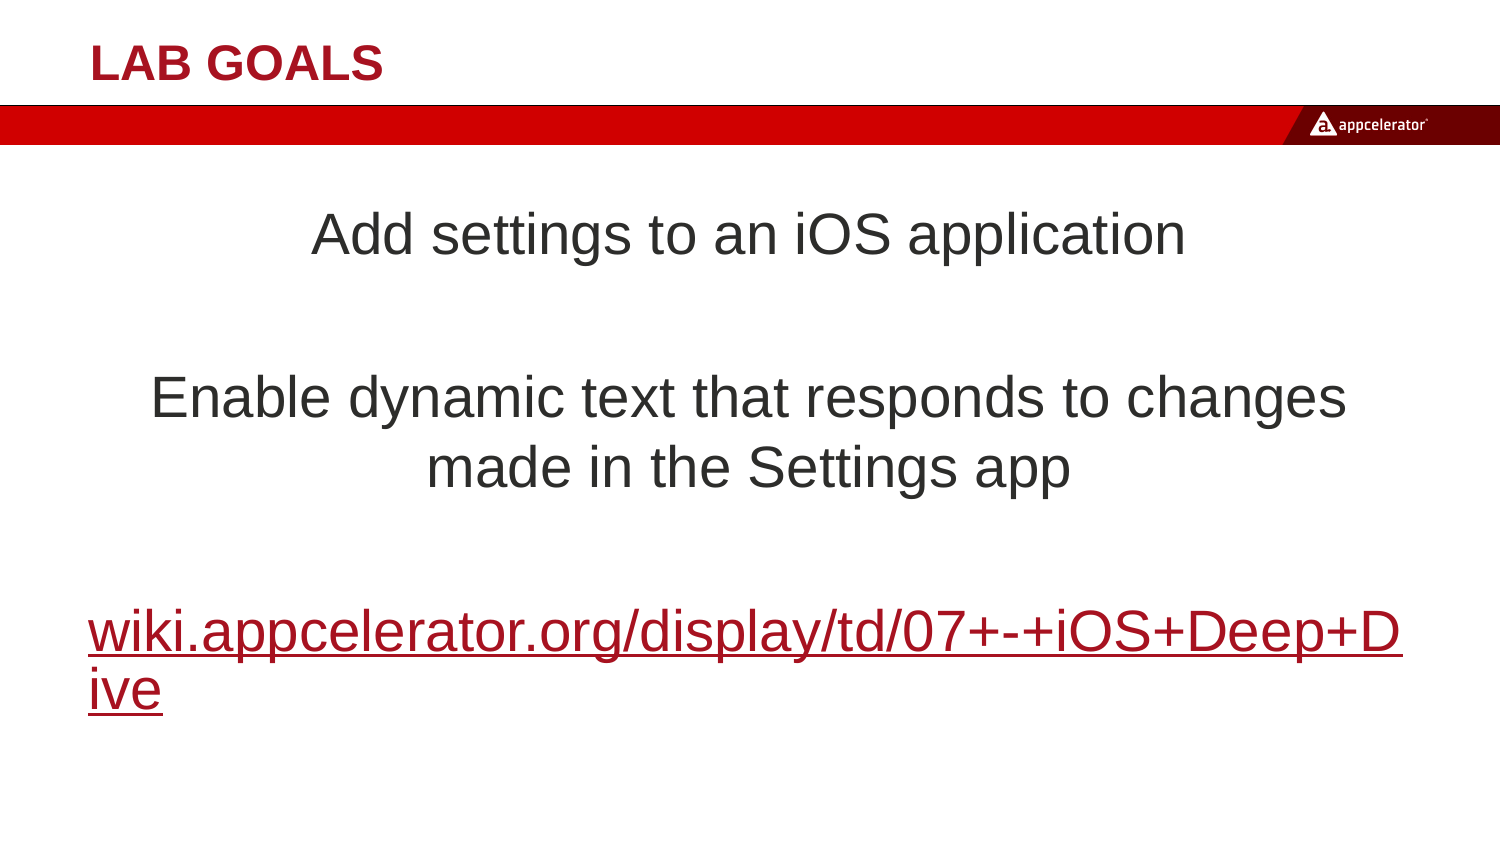

# Lab Goals
Add settings to an iOS application

Enable dynamic text that responds to changes made in the Settings app

wiki.appcelerator.org/display/td/07+-+iOS+Deep+Dive